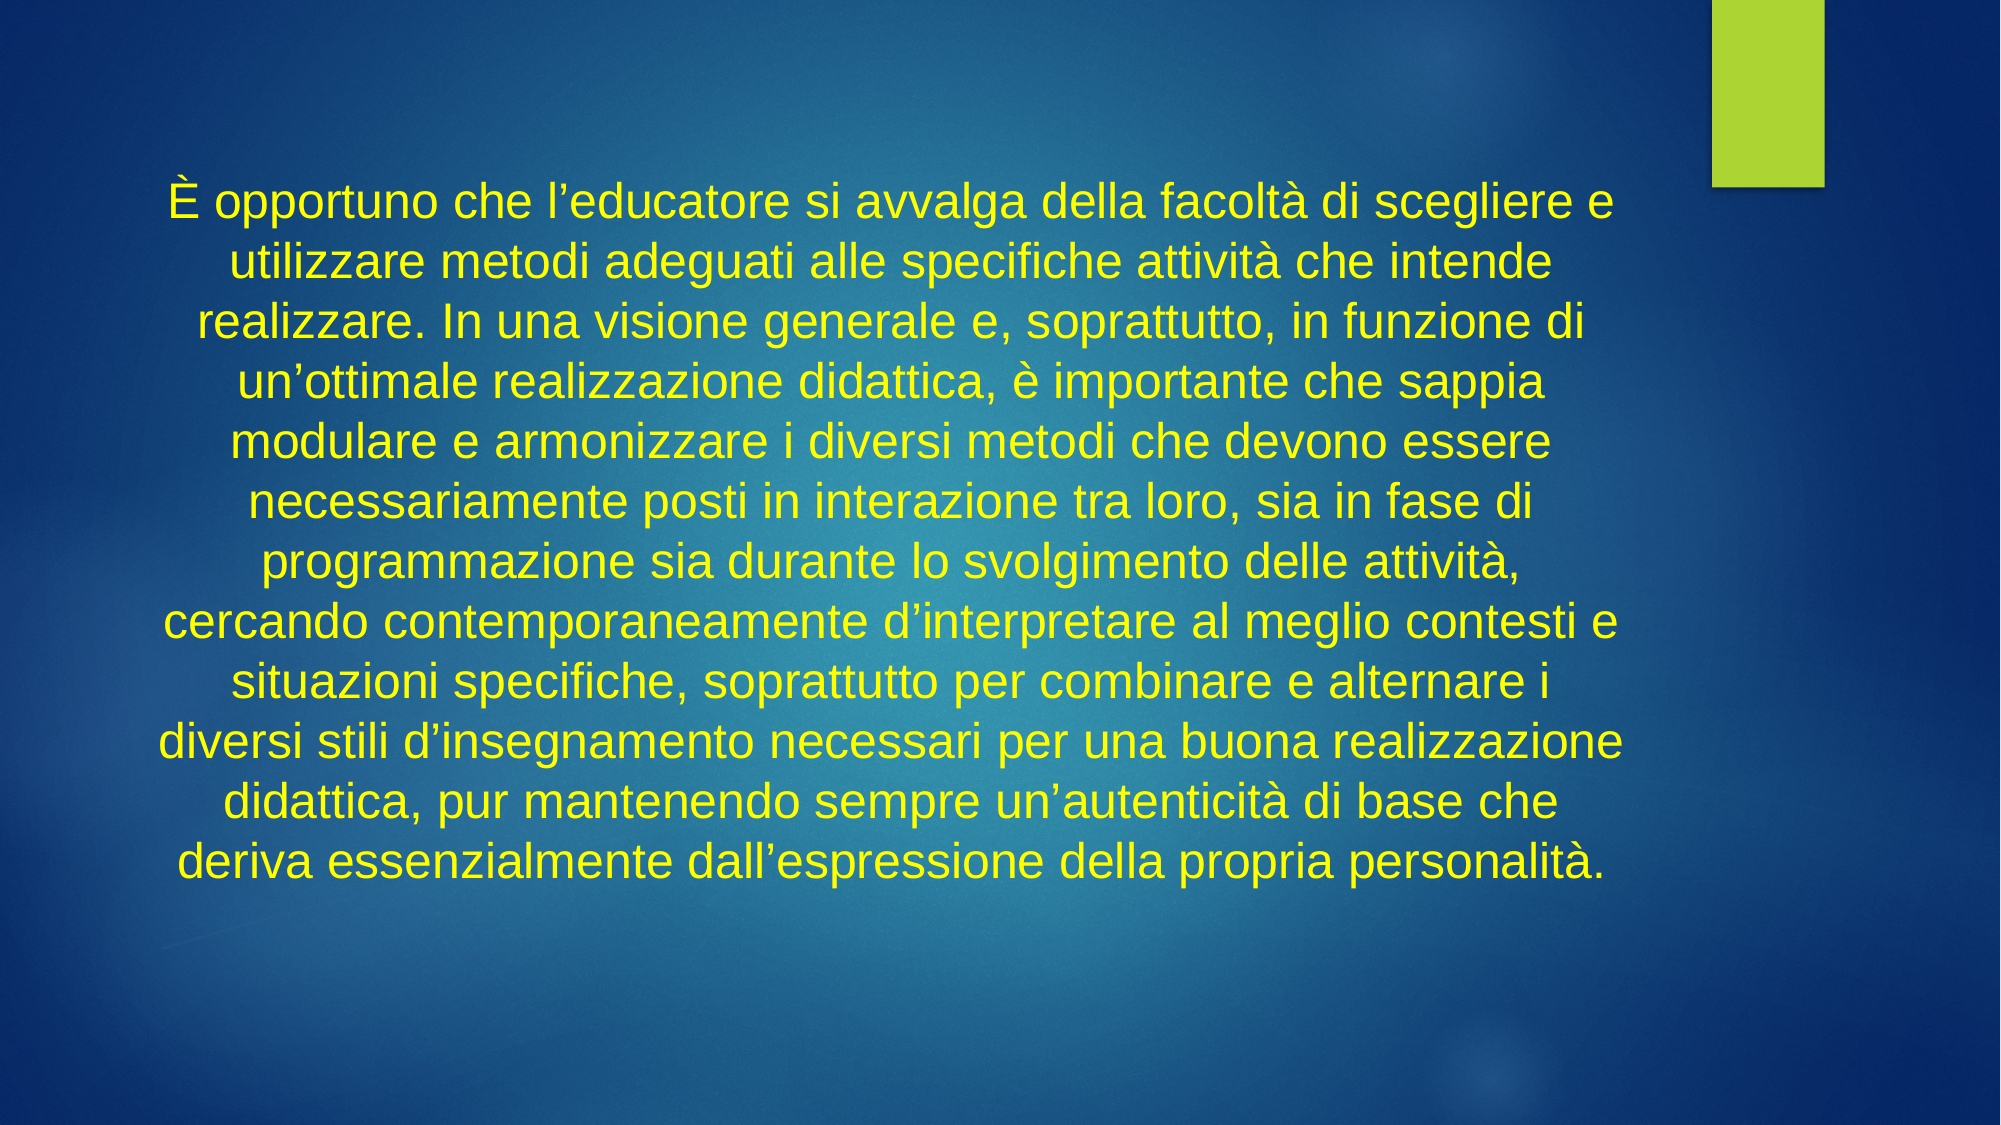

È opportuno che l’educatore si avvalga della facoltà di scegliere e utilizzare metodi adeguati alle specifiche attività che intende realizzare. In una visione generale e, soprattutto, in funzione di un’ottimale realizzazione didattica, è importante che sappia modulare e armonizzare i diversi metodi che devono essere necessariamente posti in interazione tra loro, sia in fase di programmazione sia durante lo svolgimento delle attività, cercando contemporaneamente d’interpretare al meglio contesti e situazioni specifiche, soprattutto per combinare e alternare i diversi stili d’insegnamento necessari per una buona realizzazione didattica, pur mantenendo sempre un’autenticità di base che deriva essenzialmente dall’espressione della propria personalità.